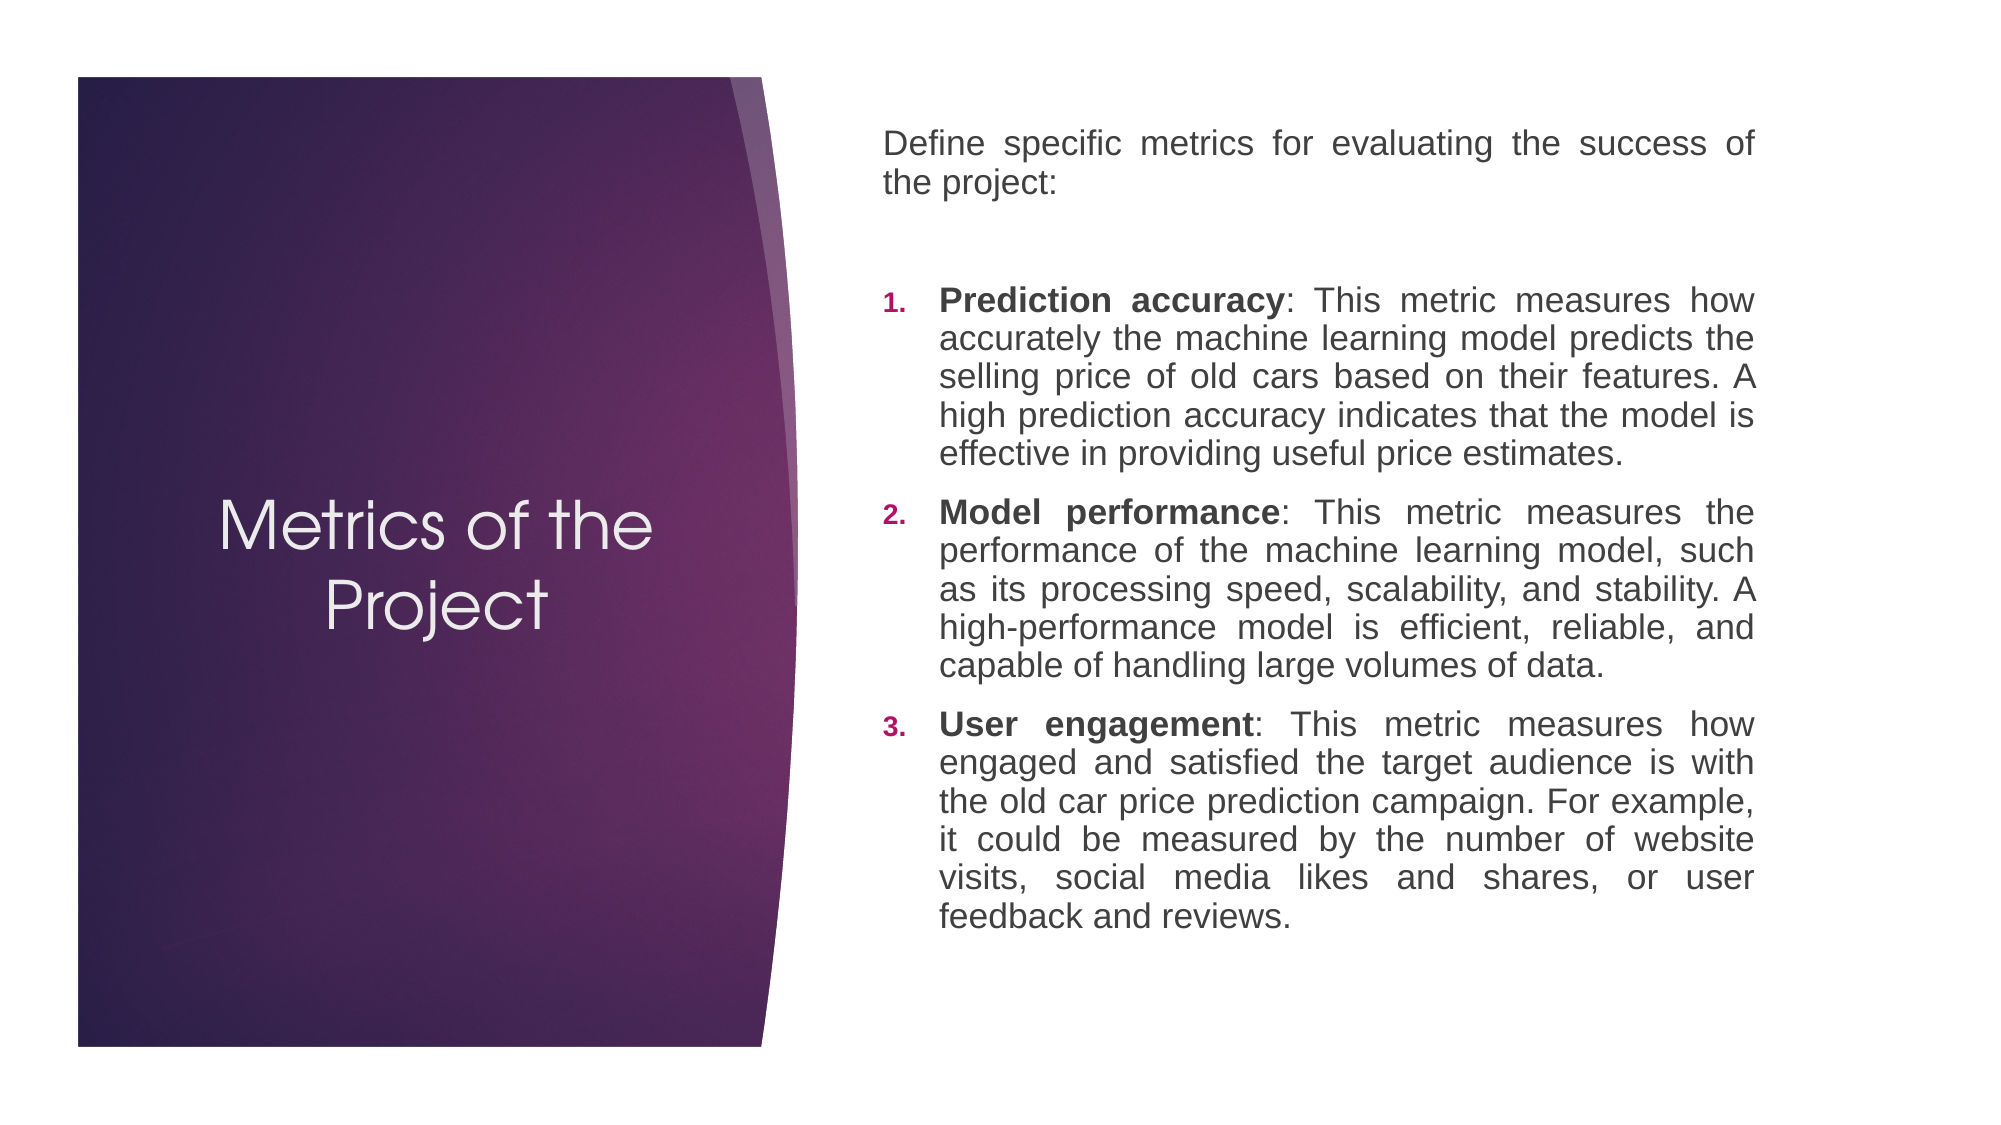

Define specific metrics for evaluating the success of the project:

Prediction accuracy: This metric measures how accurately the machine learning model predicts the selling price of old cars based on their features. A high prediction accuracy indicates that the model is effective in providing useful price estimates.
Model performance: This metric measures the performance of the machine learning model, such as its processing speed, scalability, and stability. A high-performance model is efficient, reliable, and capable of handling large volumes of data.
User engagement: This metric measures how engaged and satisfied the target audience is with the old car price prediction campaign. For example, it could be measured by the number of website visits, social media likes and shares, or user feedback and reviews.

# Metrics of the Project